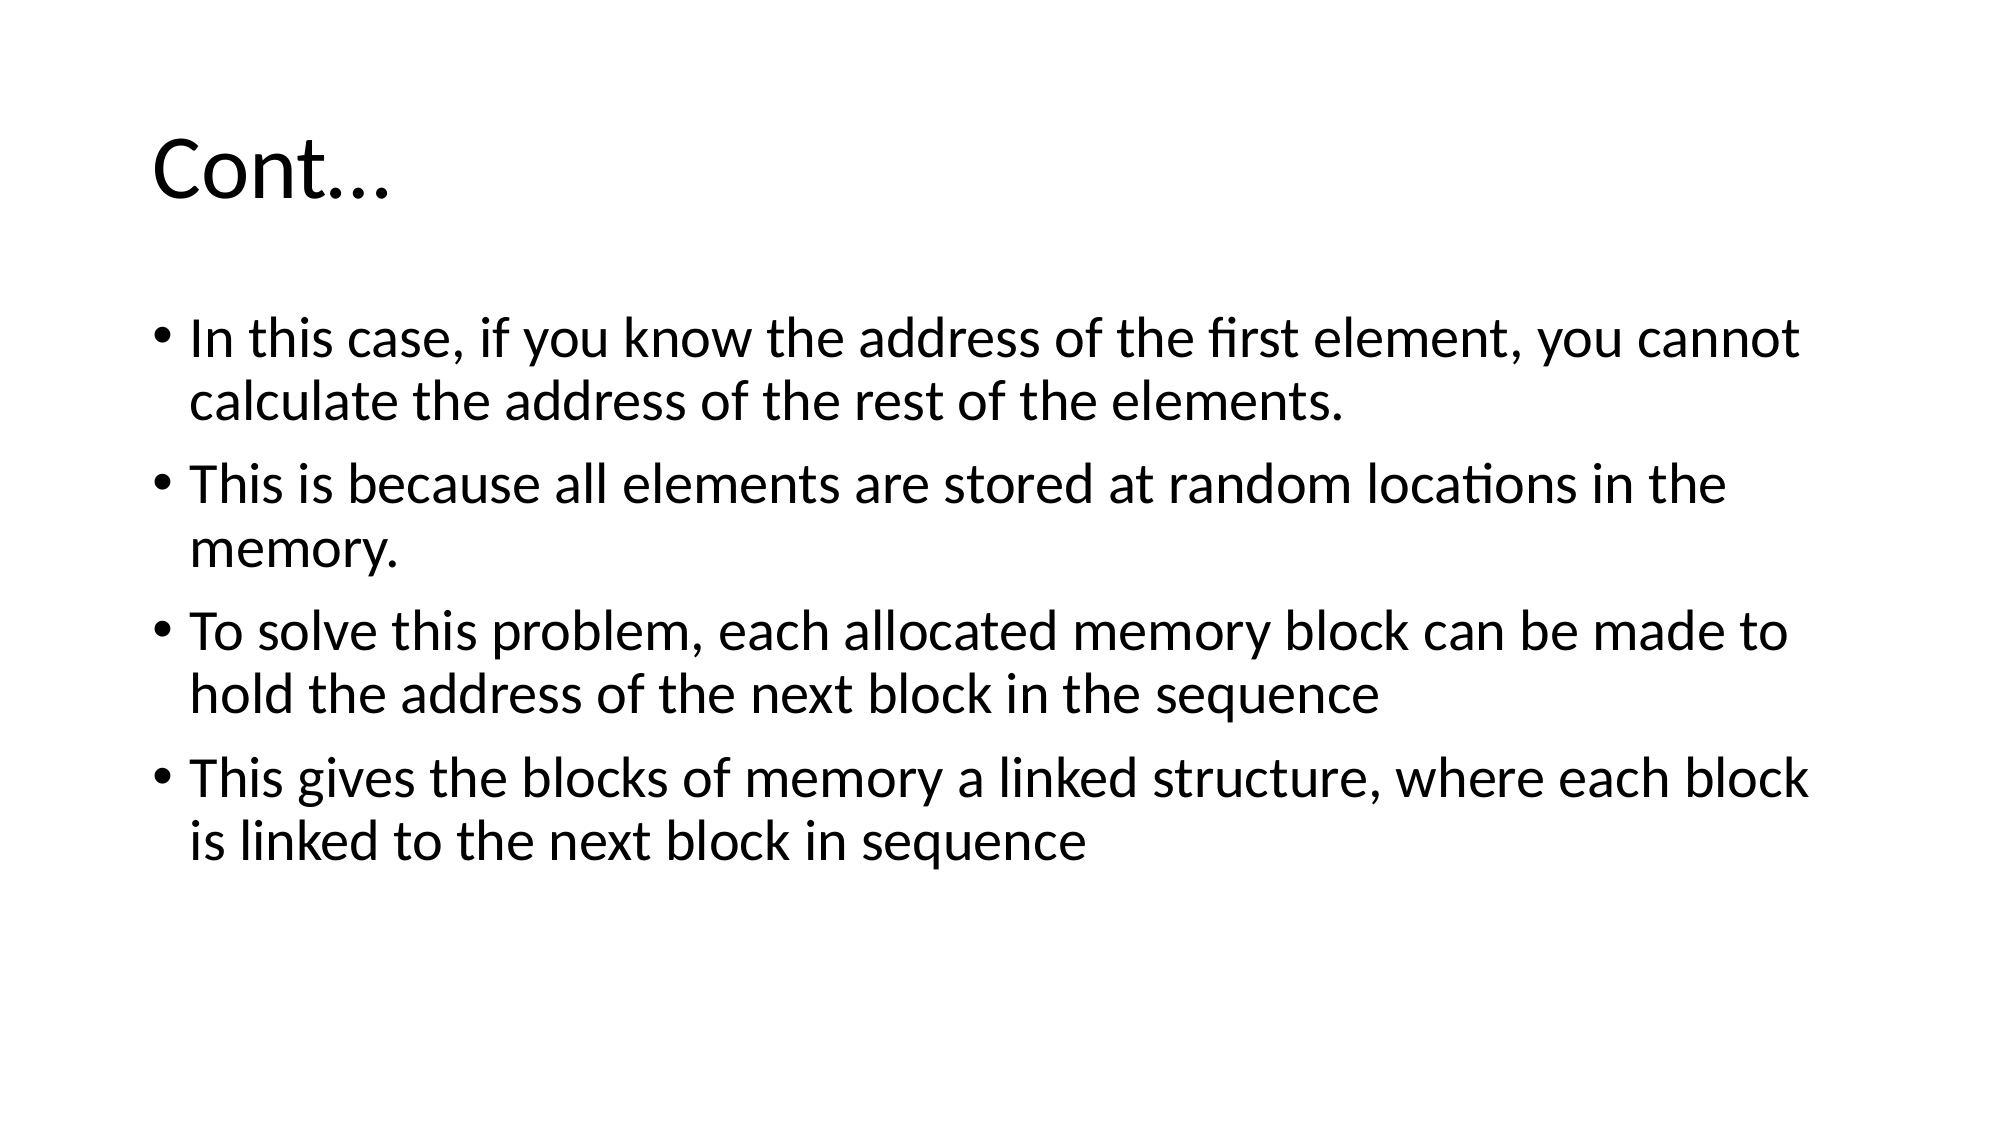

# Cont…
In this case, if you know the address of the first element, you cannot calculate the address of the rest of the elements.
This is because all elements are stored at random locations in the memory.
To solve this problem, each allocated memory block can be made to hold the address of the next block in the sequence
This gives the blocks of memory a linked structure, where each block is linked to the next block in sequence